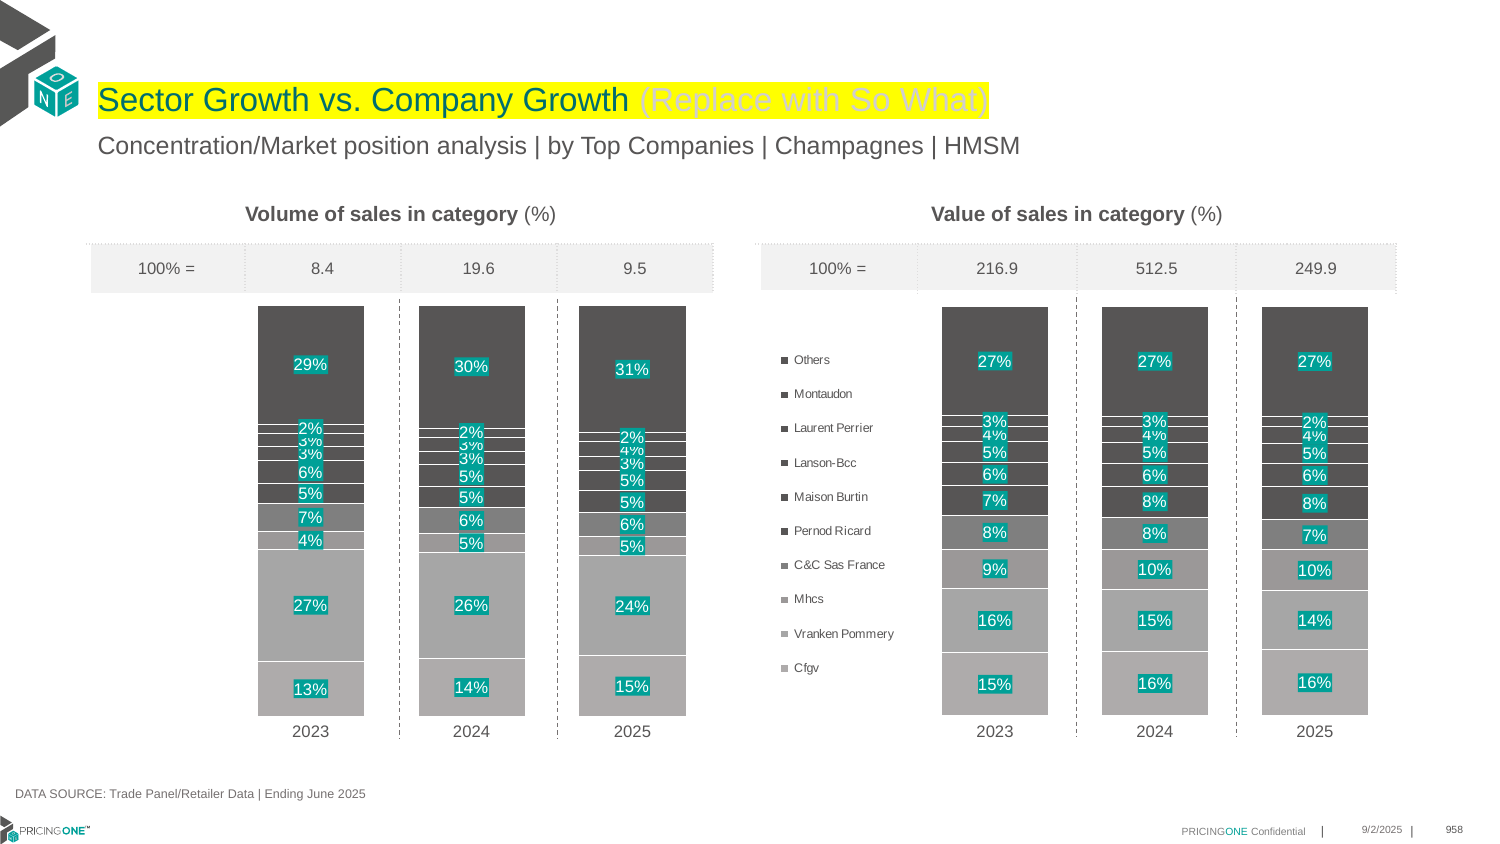

# Sector Growth vs. Company Growth (Replace with So What)
Concentration/Market position analysis | by Top Companies | Champagnes | HMSM
| Volume of sales in category (%) |  |  |  |
| --- | --- | --- | --- |
| 100% = | 8.4 | 19.6 | 9.5 |
| Value of sales in category (%) |  |  |  |
| --- | --- | --- | --- |
| 100% = | 216.9 | 512.5 | 249.9 |

### Chart

| Category | Cfgv | Vranken Pommery | Mhcs | C&C Sas France | Pernod Ricard | Maison Burtin | Lanson-Bcc | Laurent Perrier | Montaudon | Others |
|---|---|---|---|---|---|---|---|---|---|---|
| 2023 | 0.13440047022178114 | 0.27160000502782966 | 0.04482932613316207 | 0.06730791446225268 | 0.0488473999835997 | 0.055980812844428775 | 0.03387033347080058 | 0.03195018139092513 | 0.022459793823071873 | 0.28875376264214836 |
| 2024 | 0.14005710179665173 | 0.25934895783477746 | 0.04557606574492063 | 0.06275775896507142 | 0.05092454113716045 | 0.05341450620474708 | 0.03359234626611173 | 0.03376020563794092 | 0.022024650516328383 | 0.2985438658962901 |
| 2025 | 0.1468613872456795 | 0.24458618072337288 | 0.04647631717615846 | 0.05727721768802814 | 0.053423240790118634 | 0.05032173367346658 | 0.033259270015537655 | 0.03593878108772889 | 0.021500978527767507 | 0.3103548930721417 |

### Chart

| Category | Cfgv | Vranken Pommery | Mhcs | C&C Sas France | Pernod Ricard | Maison Burtin | Lanson-Bcc | Laurent Perrier | Montaudon | Others |
|---|---|---|---|---|---|---|---|---|---|---|
| 2023 | 0.15359693308726075 | 0.15779386926806355 | 0.09451417938390241 | 0.08346976384171641 | 0.07201906617766572 | 0.05632028515542617 | 0.05221982507287286 | 0.03576394687839588 | 0.0259988746606699 | 0.2683032564740264 |
| 2024 | 0.15707125930797244 | 0.1514303851563262 | 0.09711311061630278 | 0.07879293095005889 | 0.07582147884965923 | 0.056072400335527205 | 0.05130022059252129 | 0.03777061124861795 | 0.025378539034428015 | 0.269249063908586 |
| 2025 | 0.1611845121201696 | 0.1438958166604245 | 0.10019014585028323 | 0.07325543244456675 | 0.08032334971935365 | 0.05577880150455801 | 0.050211398499990796 | 0.040146466809569244 | 0.024644084902749743 | 0.2703699914883345 |
DATA SOURCE: Trade Panel/Retailer Data | Ending June 2025

9/2/2025
958